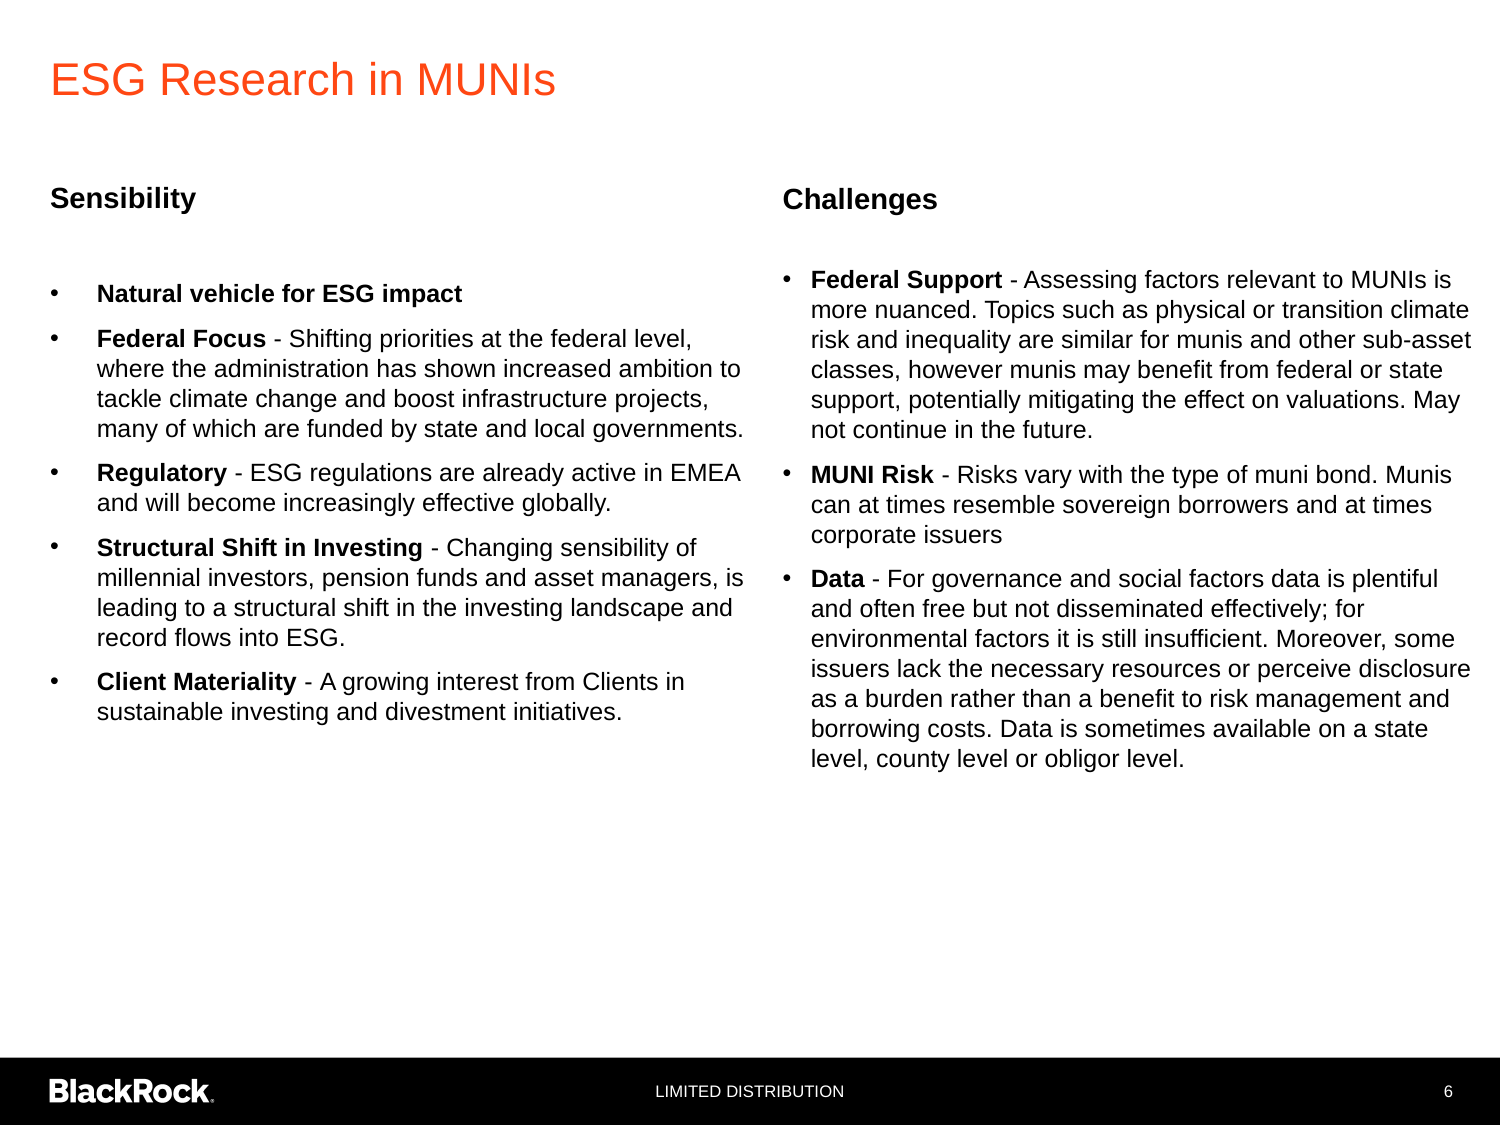

# ESG Research in MUNIs
Sensibility

Natural vehicle for ESG impact
Federal Focus - Shifting priorities at the federal level, where the administration has shown increased ambition to tackle climate change and boost infrastructure projects, many of which are funded by state and local governments.
Regulatory - ESG regulations are already active in EMEA and will become increasingly effective globally.
Structural Shift in Investing - Changing sensibility of millennial investors, pension funds and asset managers, is leading to a structural shift in the investing landscape and record flows into ESG.
Client Materiality - A growing interest from Clients in sustainable investing and divestment initiatives.

Challenges

Federal Support - Assessing factors relevant to MUNIs is more nuanced. Topics such as physical or transition climate risk and inequality are similar for munis and other sub-asset classes, however munis may benefit from federal or state support, potentially mitigating the effect on valuations. May not continue in the future.
MUNI Risk - Risks vary with the type of muni bond. Munis can at times resemble sovereign borrowers and at times corporate issuers
Data - For governance and social factors data is plentiful and often free but not disseminated effectively; for environmental factors it is still insufficient. Moreover, some issuers lack the necessary resources or perceive disclosure as a burden rather than a benefit to risk management and borrowing costs. Data is sometimes available on a state level, county level or obligor level.
Limited Distribution
6